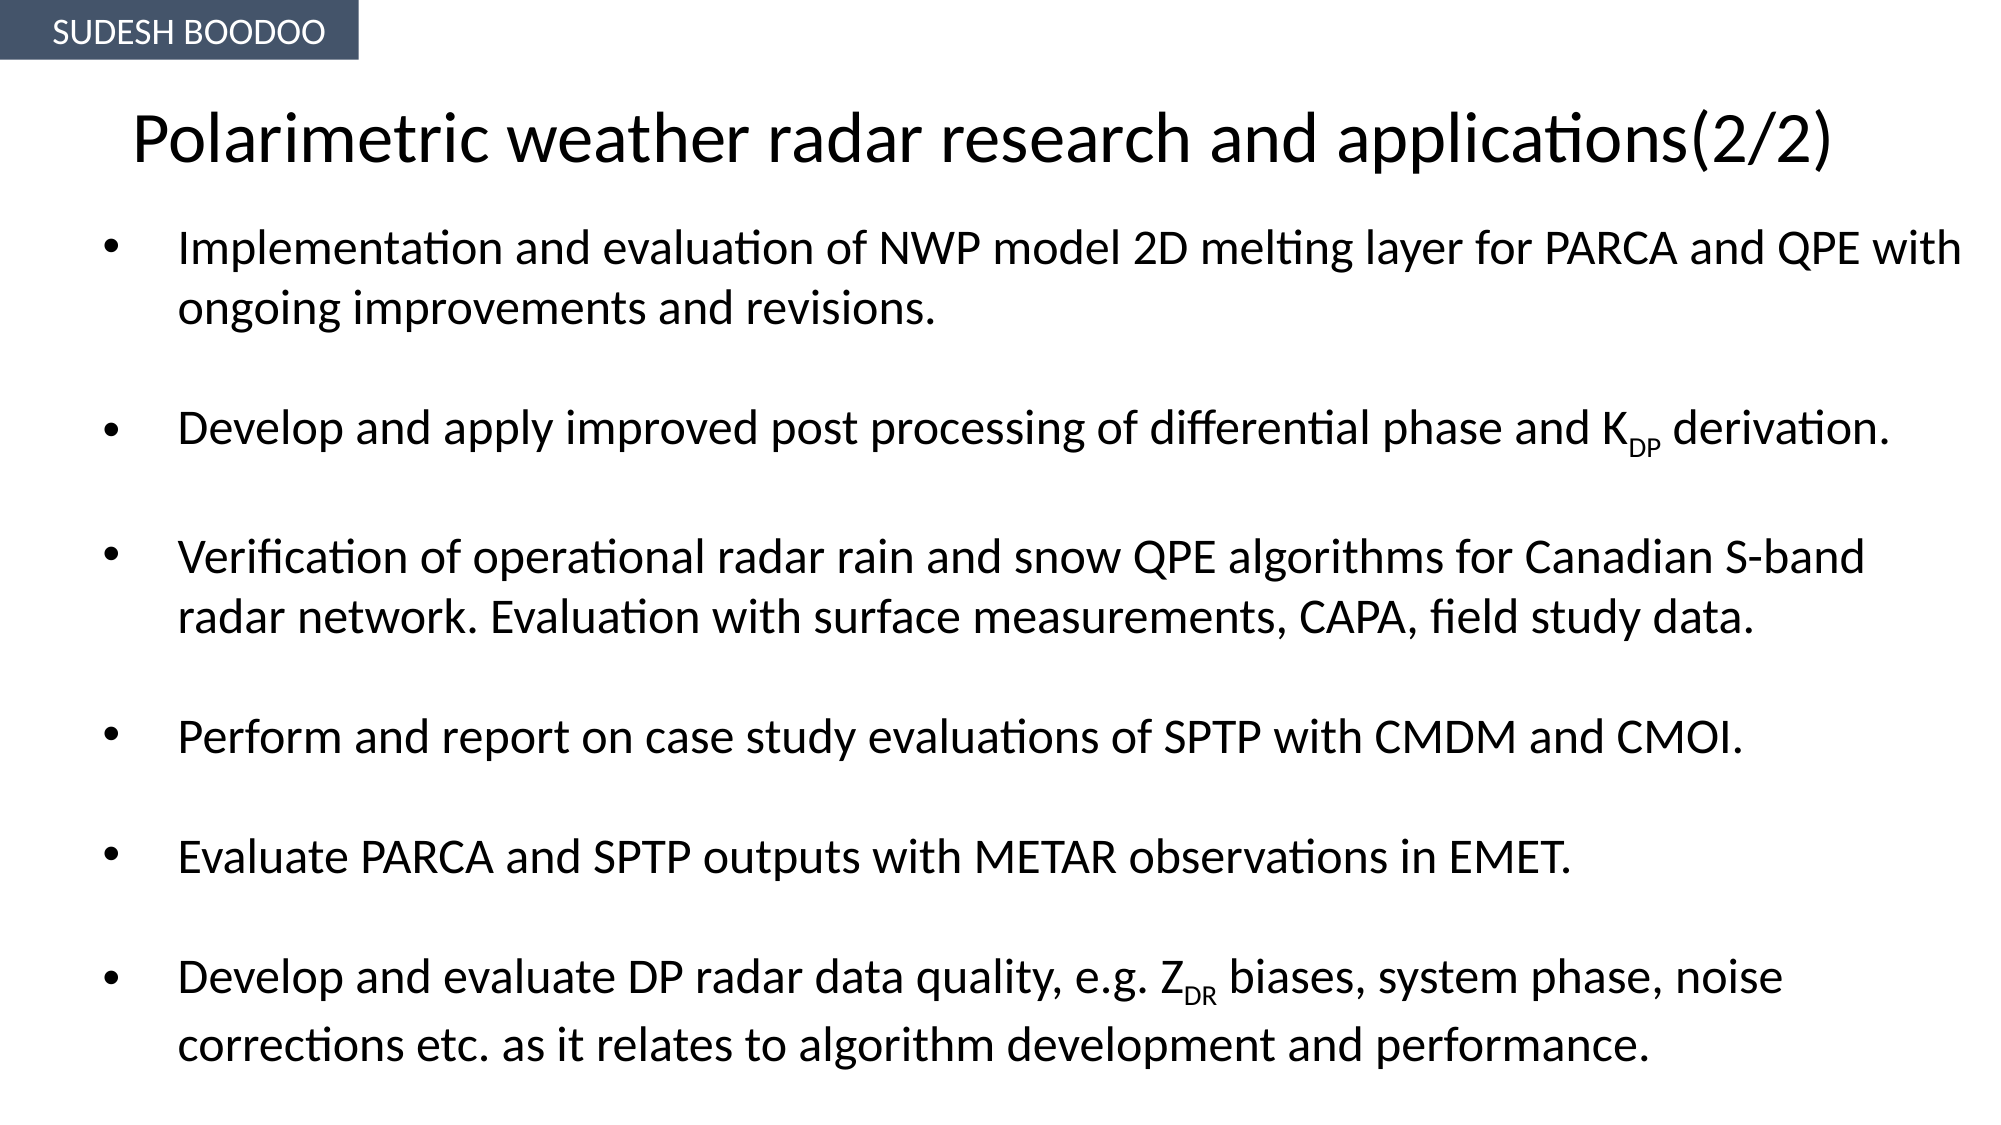

SUDESH BOODOO
# Polarimetric weather radar research and applications(2/2)
Implementation and evaluation of NWP model 2D melting layer for PARCA and QPE with ongoing improvements and revisions.

Develop and apply improved post processing of differential phase and KDP derivation.

Verification of operational radar rain and snow QPE algorithms for Canadian S-band radar network. Evaluation with surface measurements, CAPA, field study data.

Perform and report on case study evaluations of SPTP with CMDM and CMOI.

Evaluate PARCA and SPTP outputs with METAR observations in EMET.

Develop and evaluate DP radar data quality, e.g. ZDR biases, system phase, noise corrections etc. as it relates to algorithm development and performance.